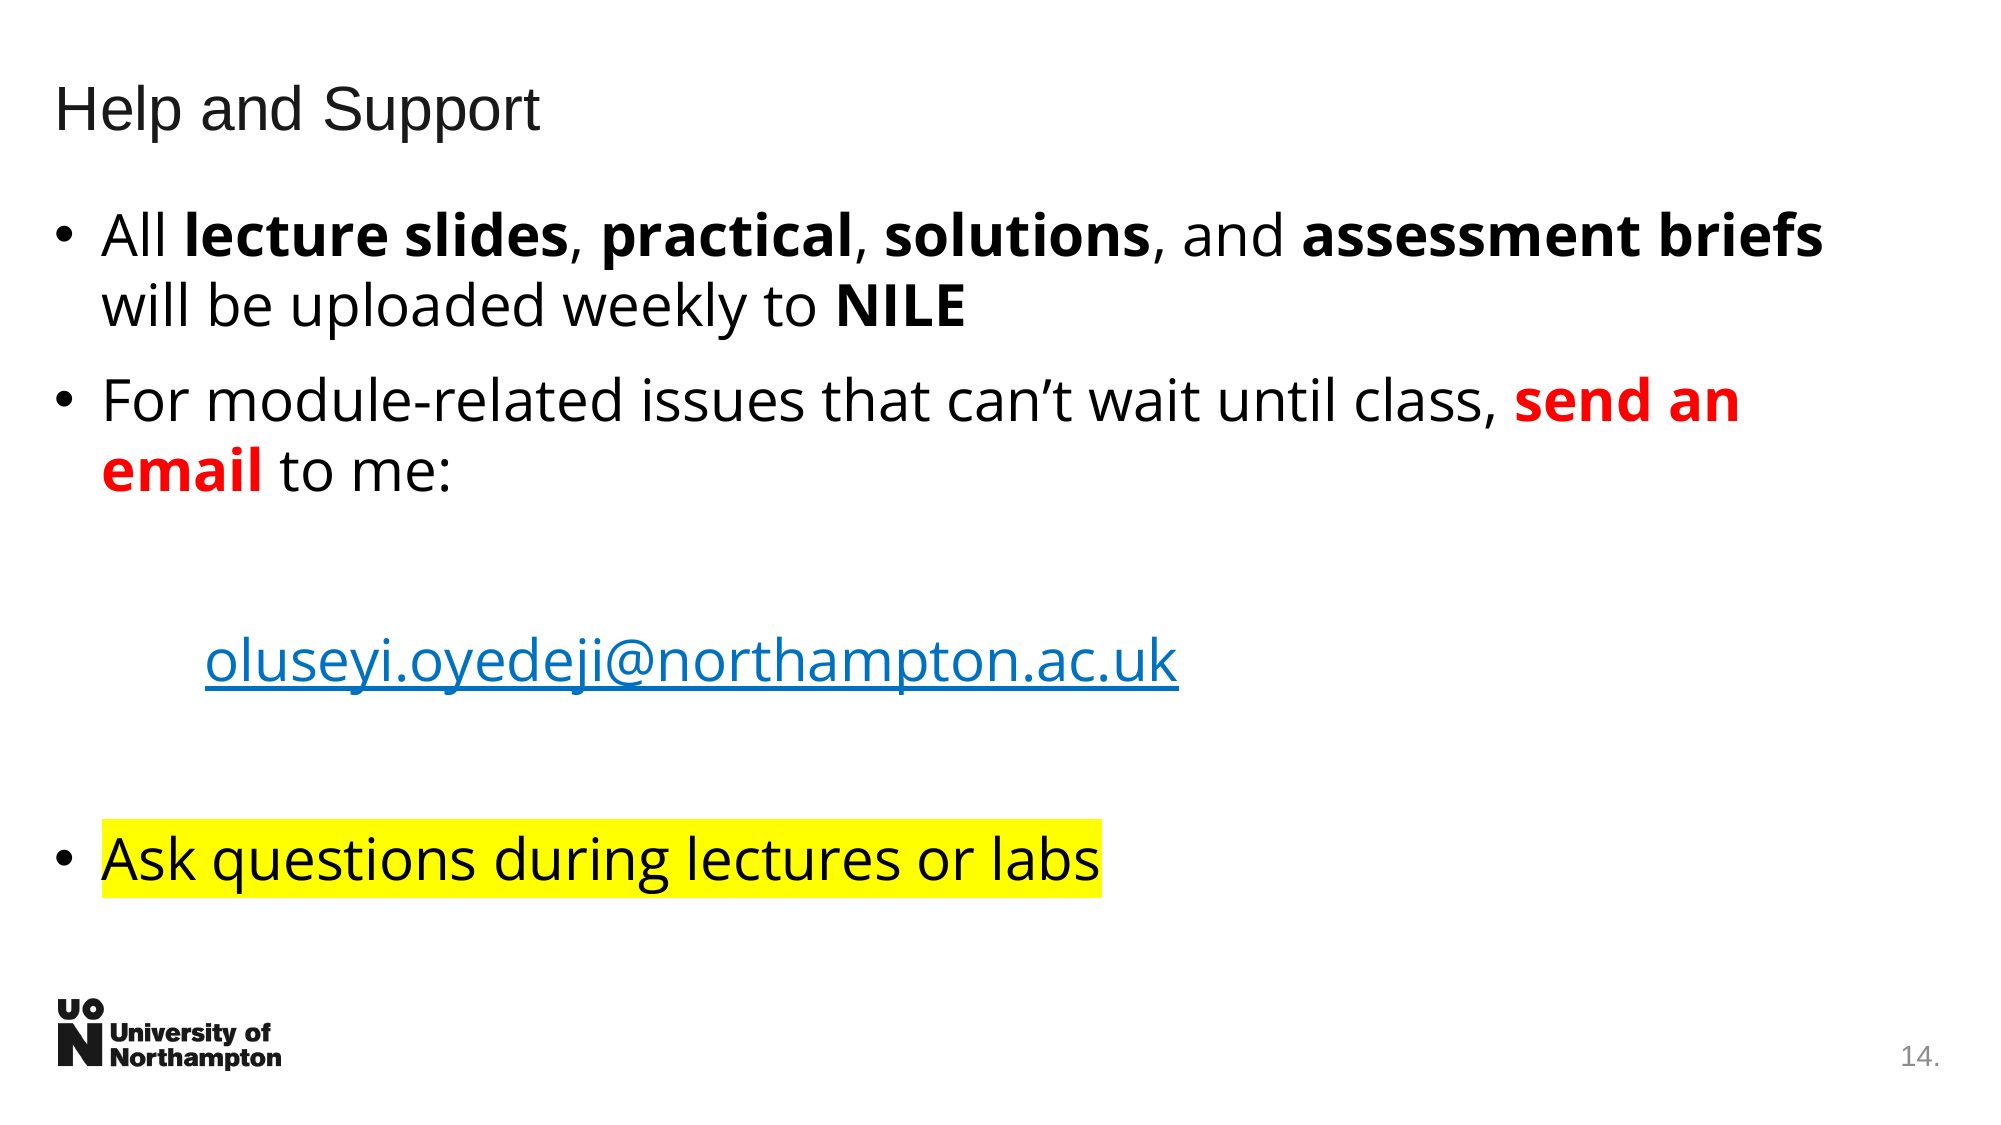

# Help and Support
All lecture slides, practical, solutions, and assessment briefs will be uploaded weekly to NILE
For module-related issues that can’t wait until class, send an email to me:

oluseyi.oyedeji@northampton.ac.uk

Ask questions during lectures or labs
14.